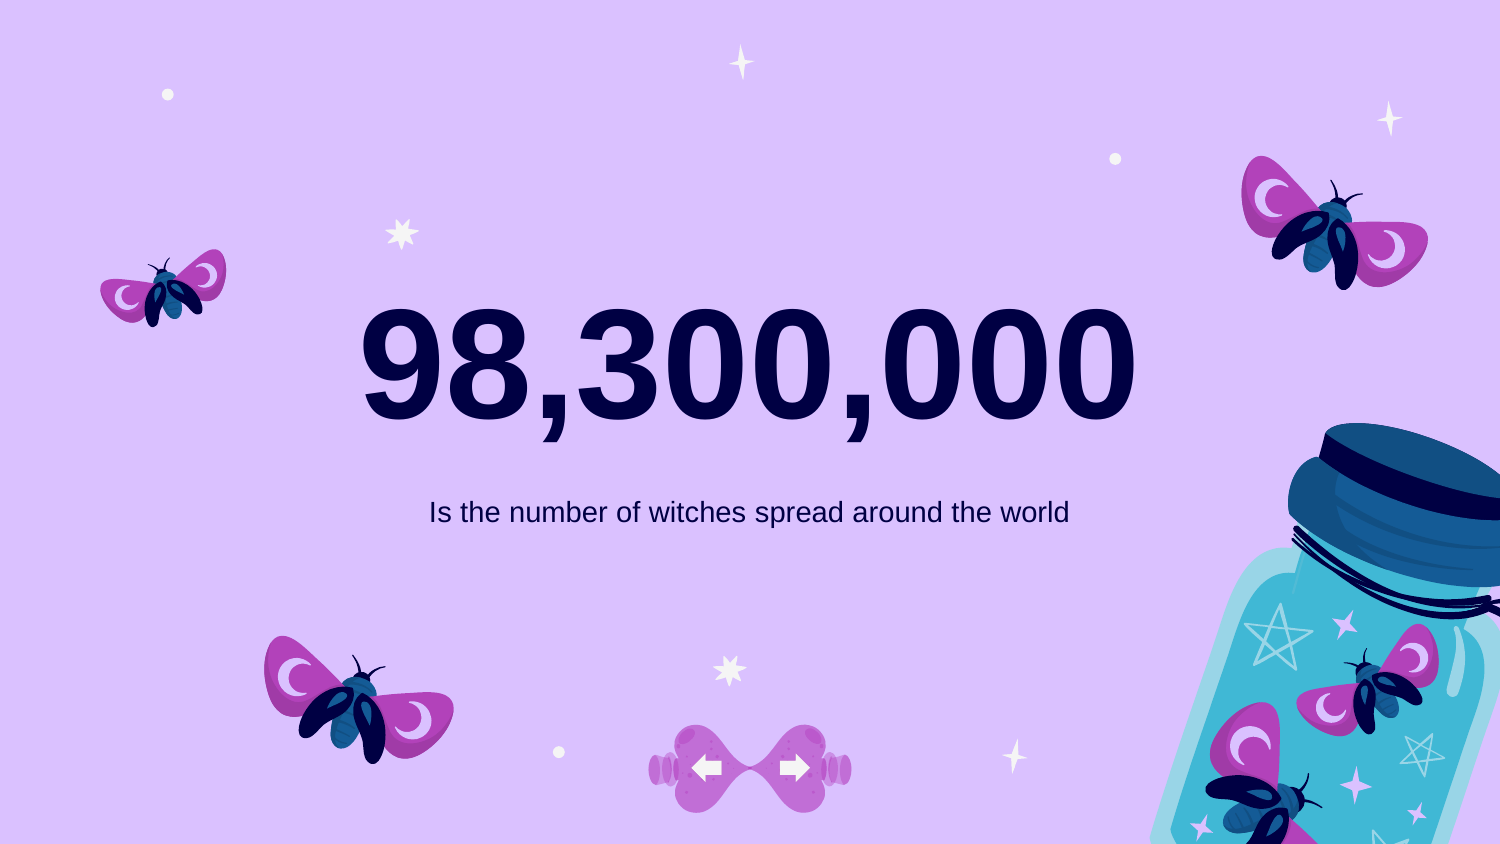

# 98,300,000

Is the number of witches spread around the world